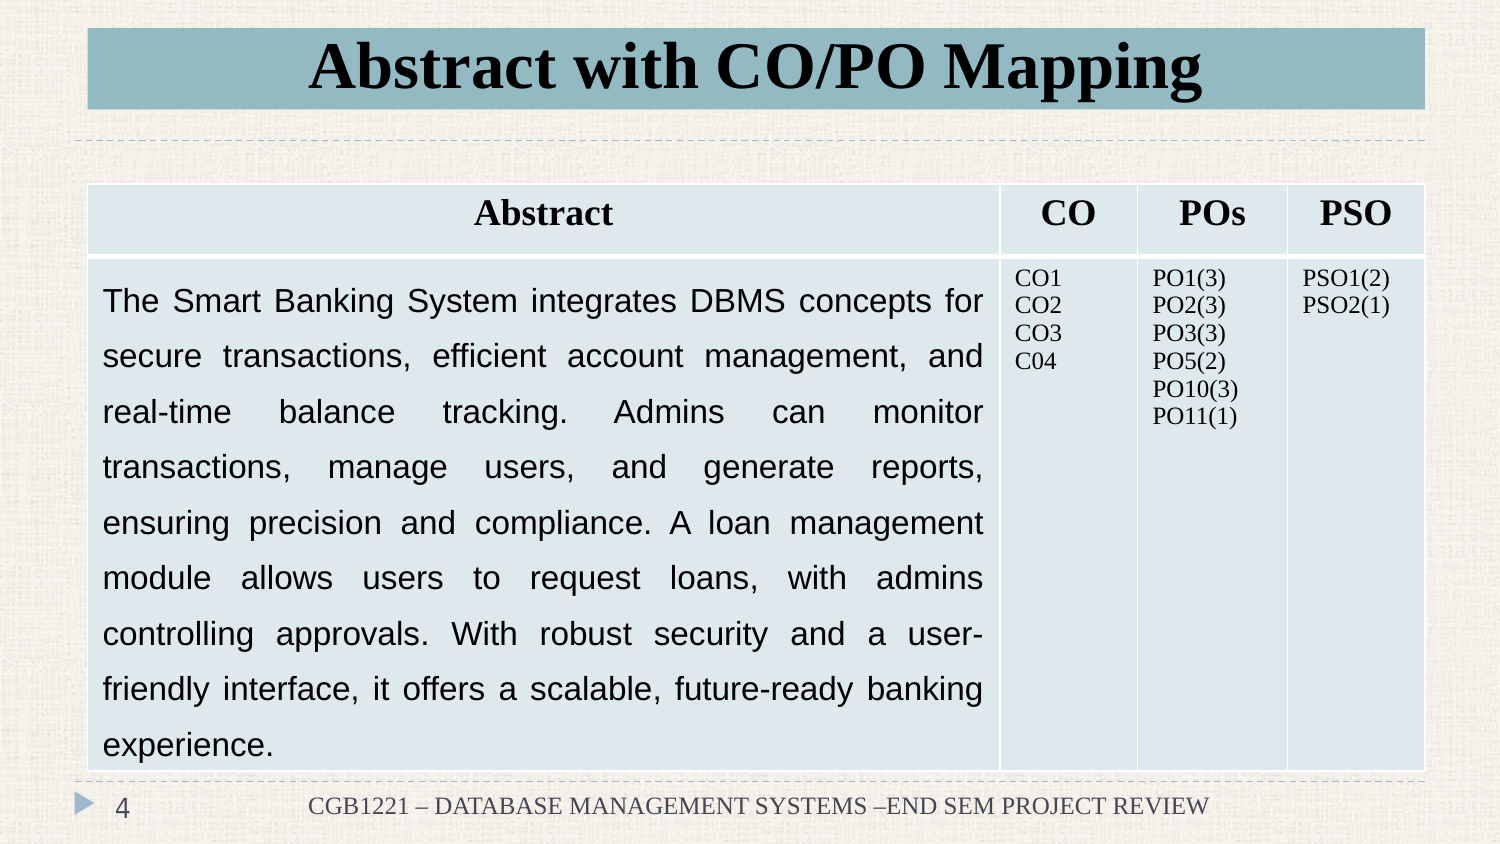

# Abstract with CO/PO Mapping
| Abstract | CO | POs | PSO |
| --- | --- | --- | --- |
| The Smart Banking System integrates DBMS concepts for secure transactions, efficient account management, and real-time balance tracking. Admins can monitor transactions, manage users, and generate reports, ensuring precision and compliance. A loan management module allows users to request loans, with admins controlling approvals. With robust security and a user-friendly interface, it offers a scalable, future-ready banking experience. | CO1 CO2 CO3 C04 | PO1(3) PO2(3) PO3(3) PO5(2) PO10(3) PO11(1) | PSO1(2) PSO2(1) |

4
CGB1221 – DATABASE MANAGEMENT SYSTEMS –END SEM PROJECT REVIEW